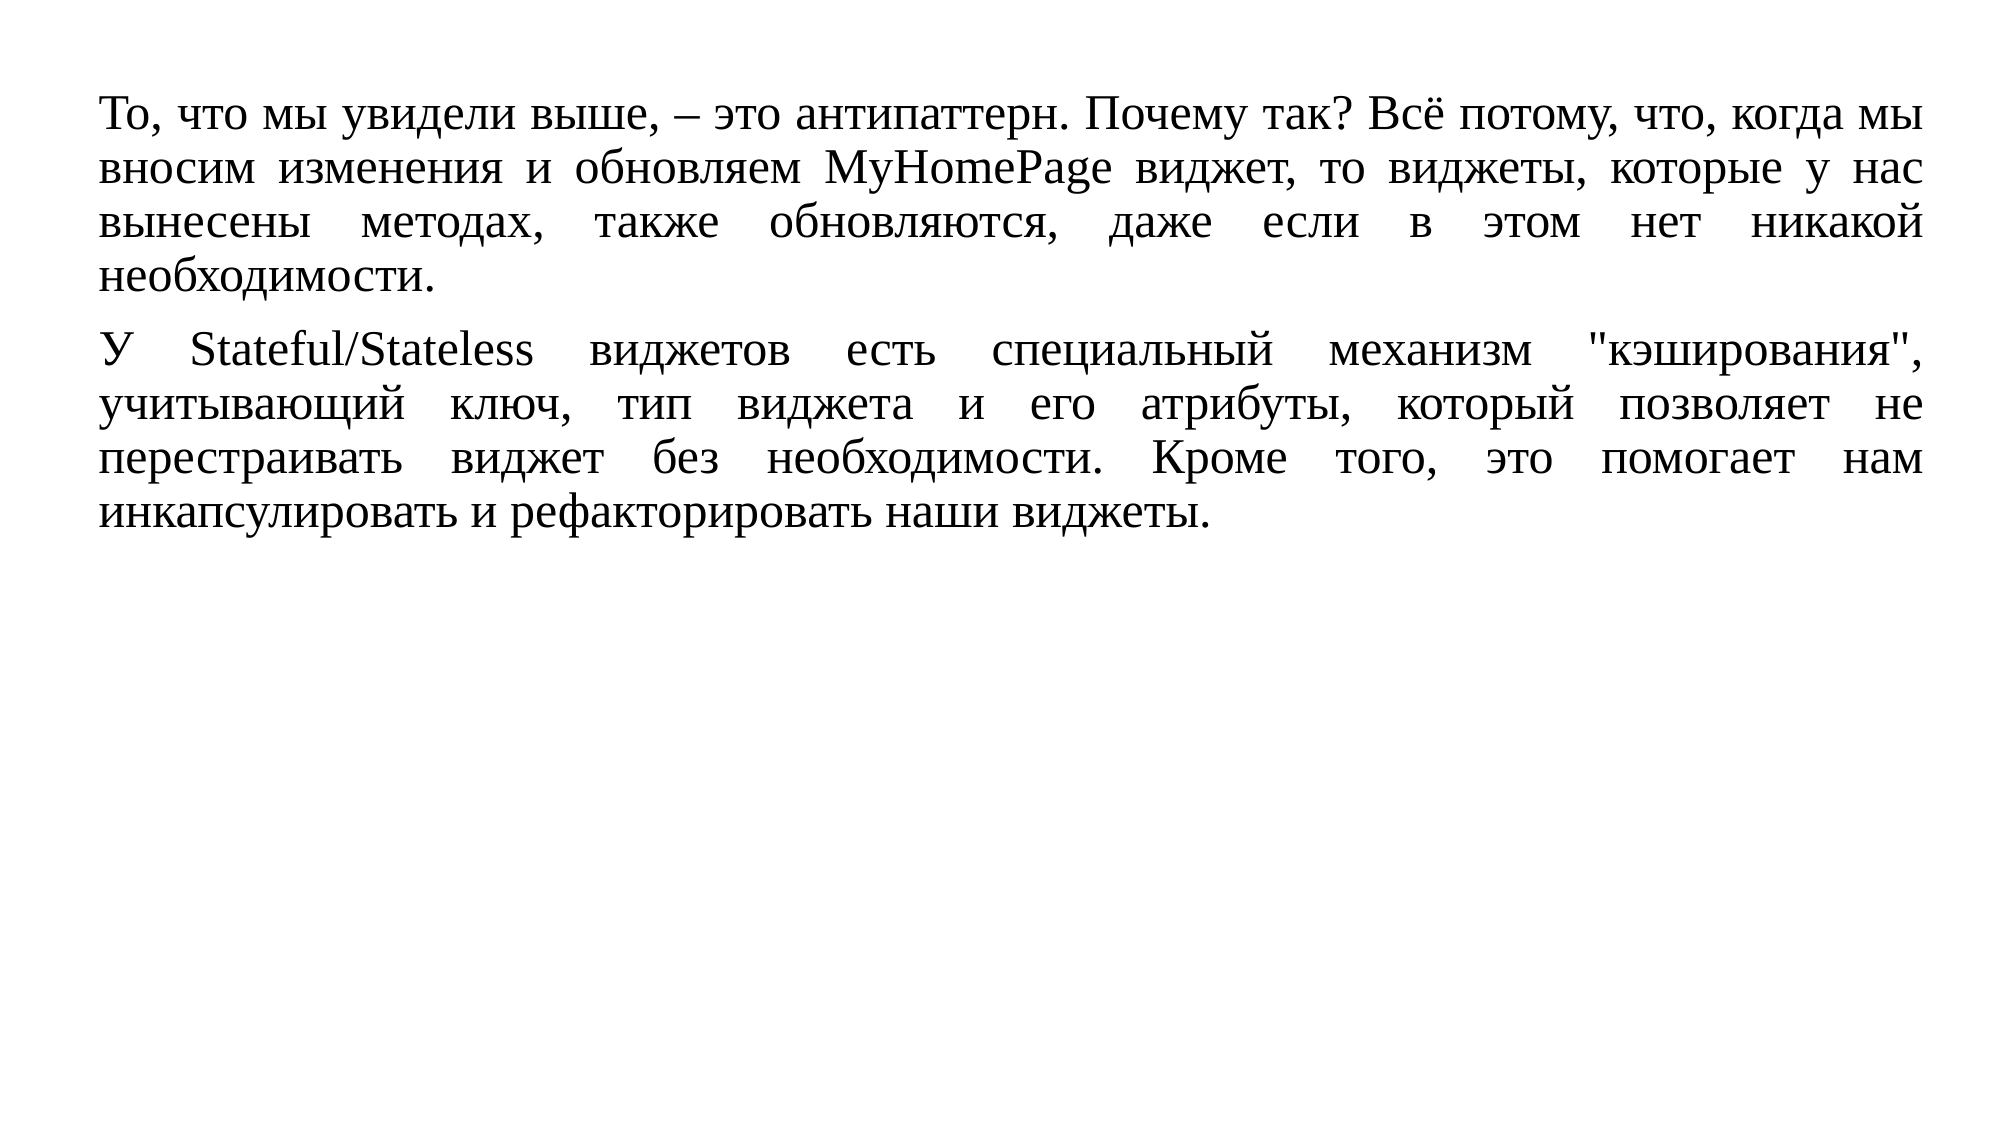

То, что мы увидели выше, – это антипаттерн. Почему так? Всё потому, что, когда мы вносим изменения и обновляем MyHomePage виджет, то виджеты, которые у нас вынесены методах, также обновляются, даже если в этом нет никакой необходимости.
У Stateful/Stateless виджетов есть специальный механизм "кэширования", учитывающий ключ, тип виджета и его атрибуты, который позволяет не перестраивать виджет без необходимости. Кроме того, это помогает нам инкапсулировать и рефакторировать наши виджеты.